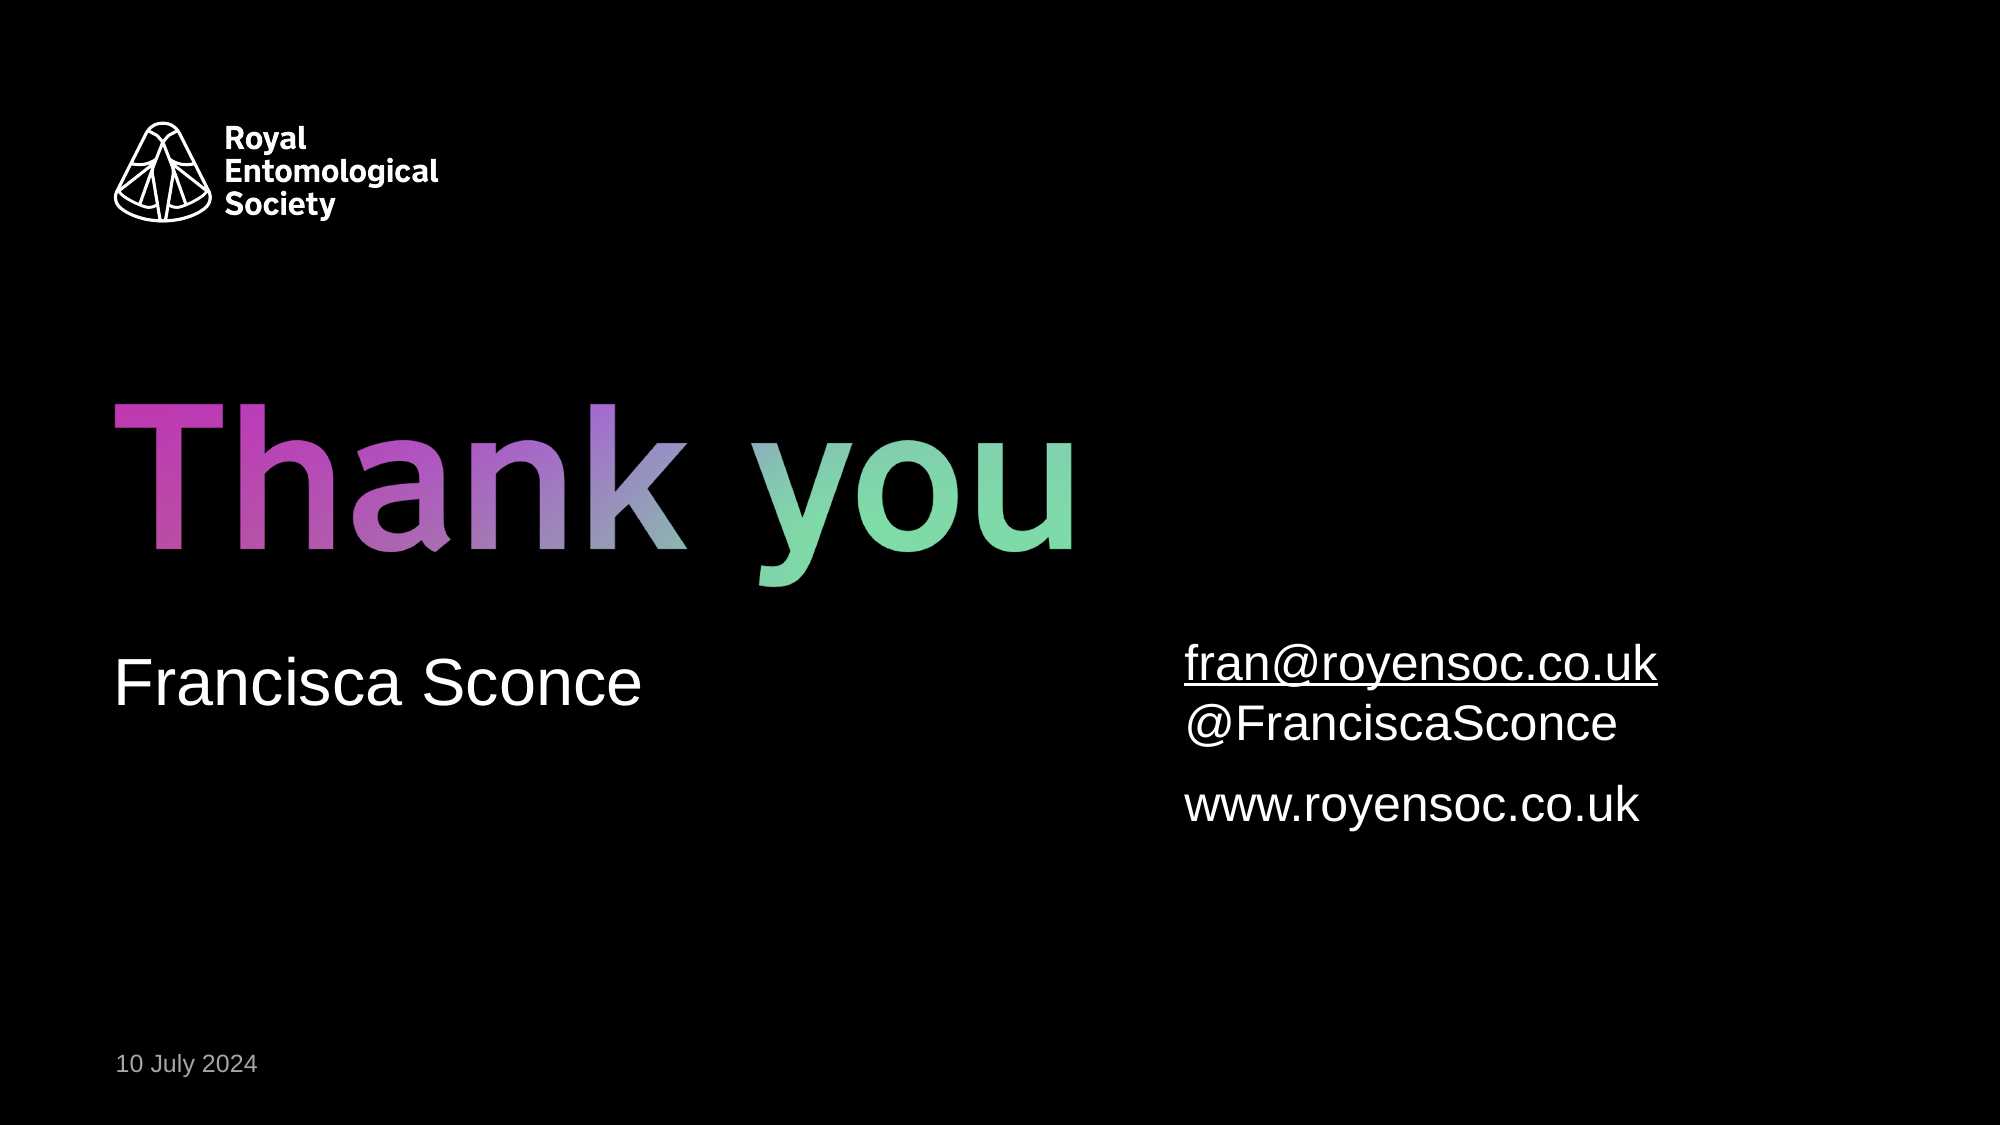

Thank you
fran@royensoc.co.uk
@FranciscaSconce
www.royensoc.co.uk
Francisca Sconce